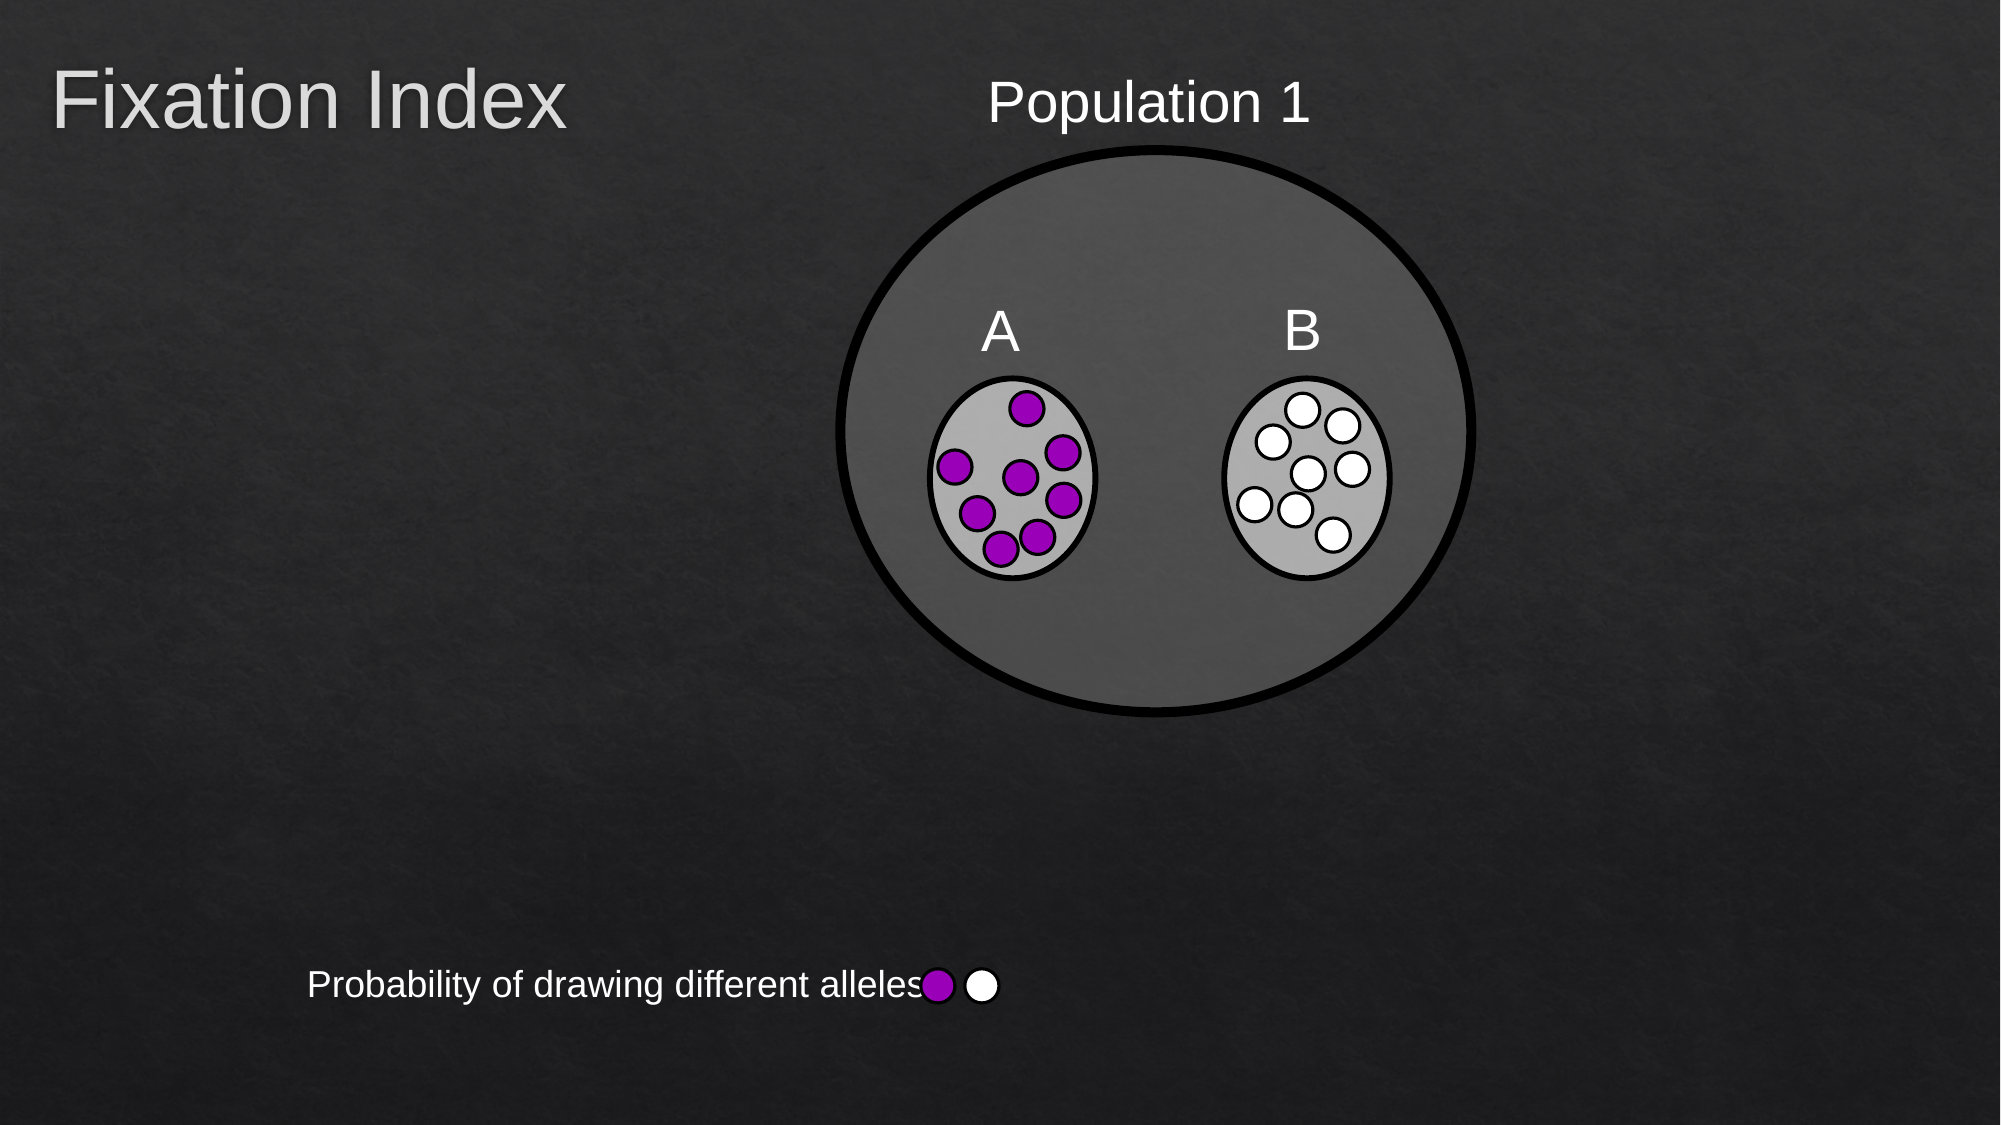

# Fixation Index
Population 1

B
A

Probability of drawing different alleles